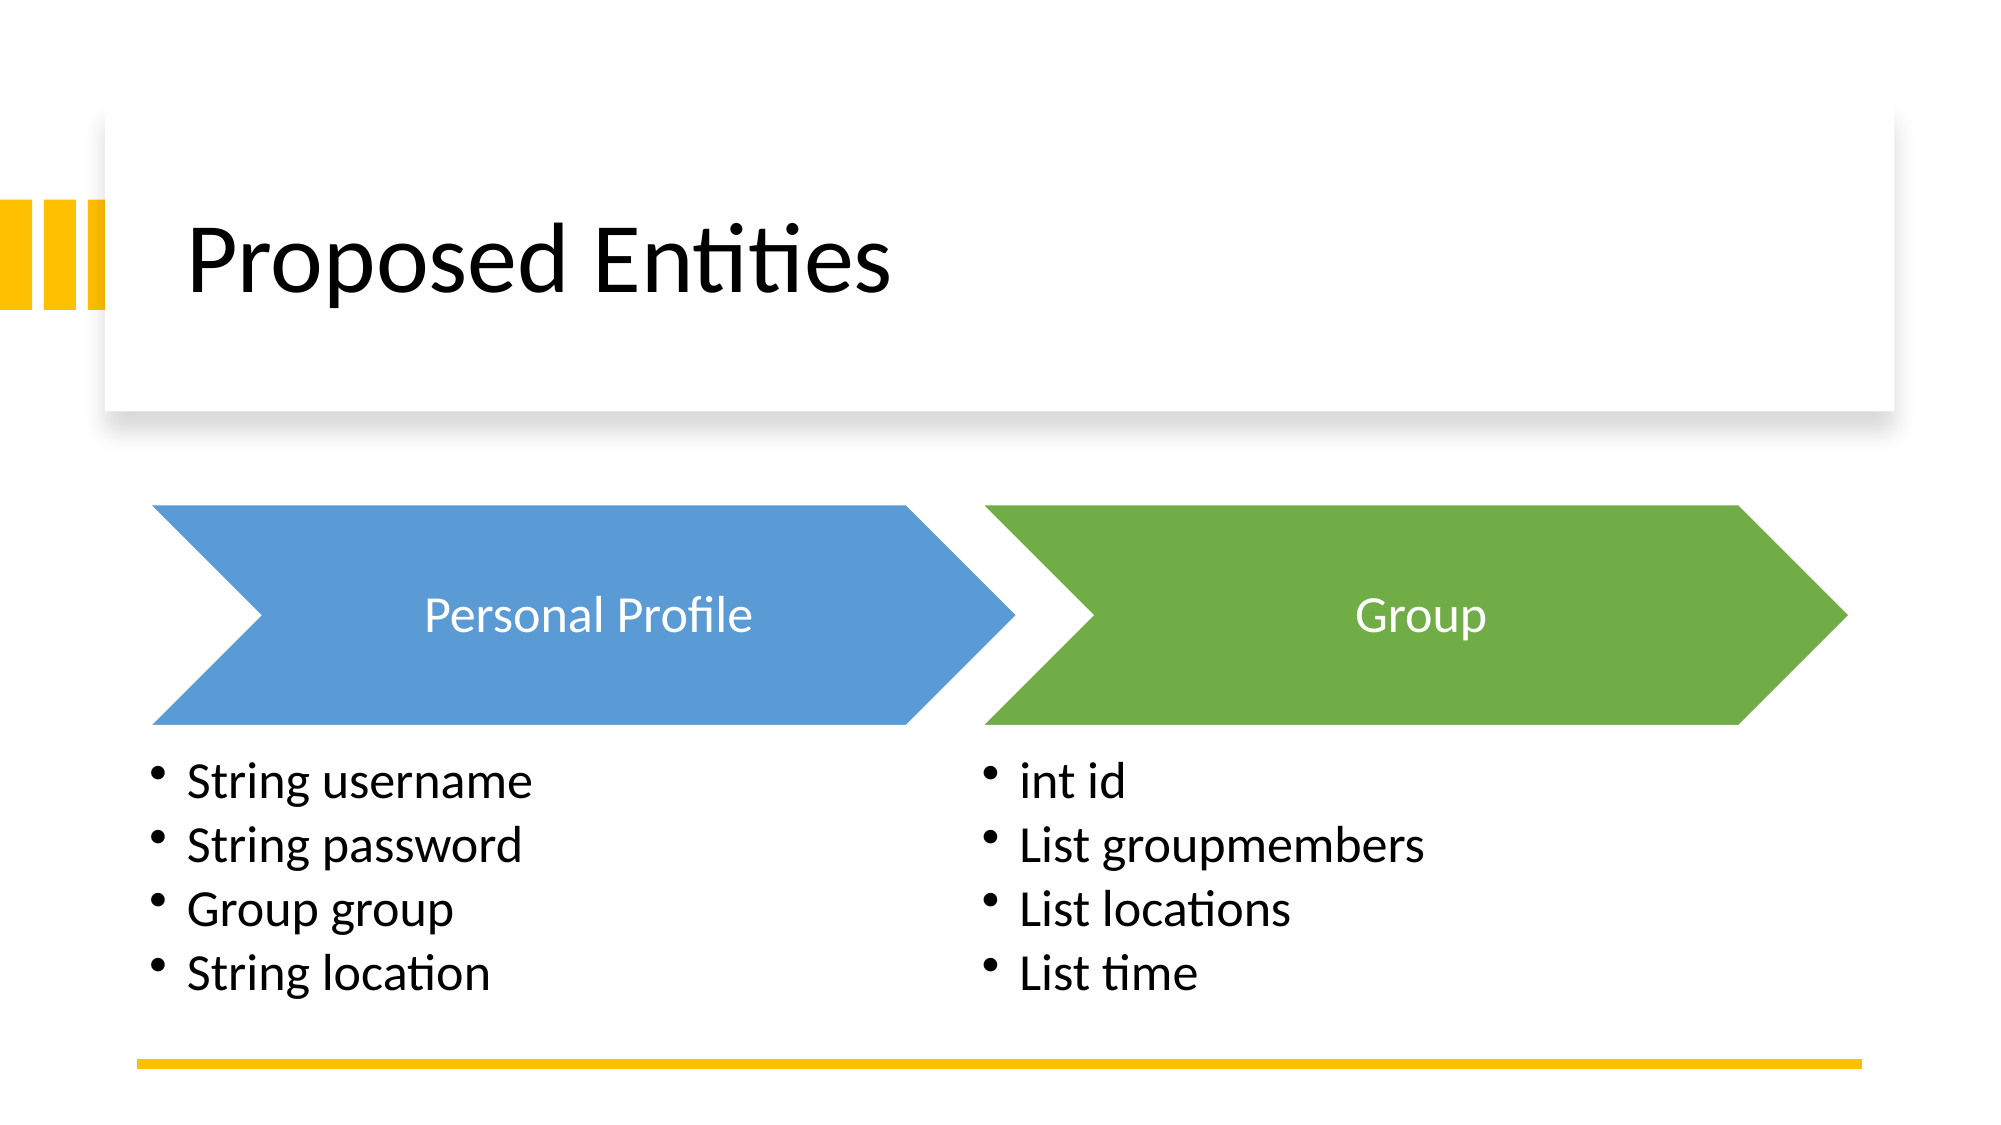

# Proposed Entities

Personal Profile
String username
String password
Group group
String location
Group
int id
List groupmembers
List locations
List time